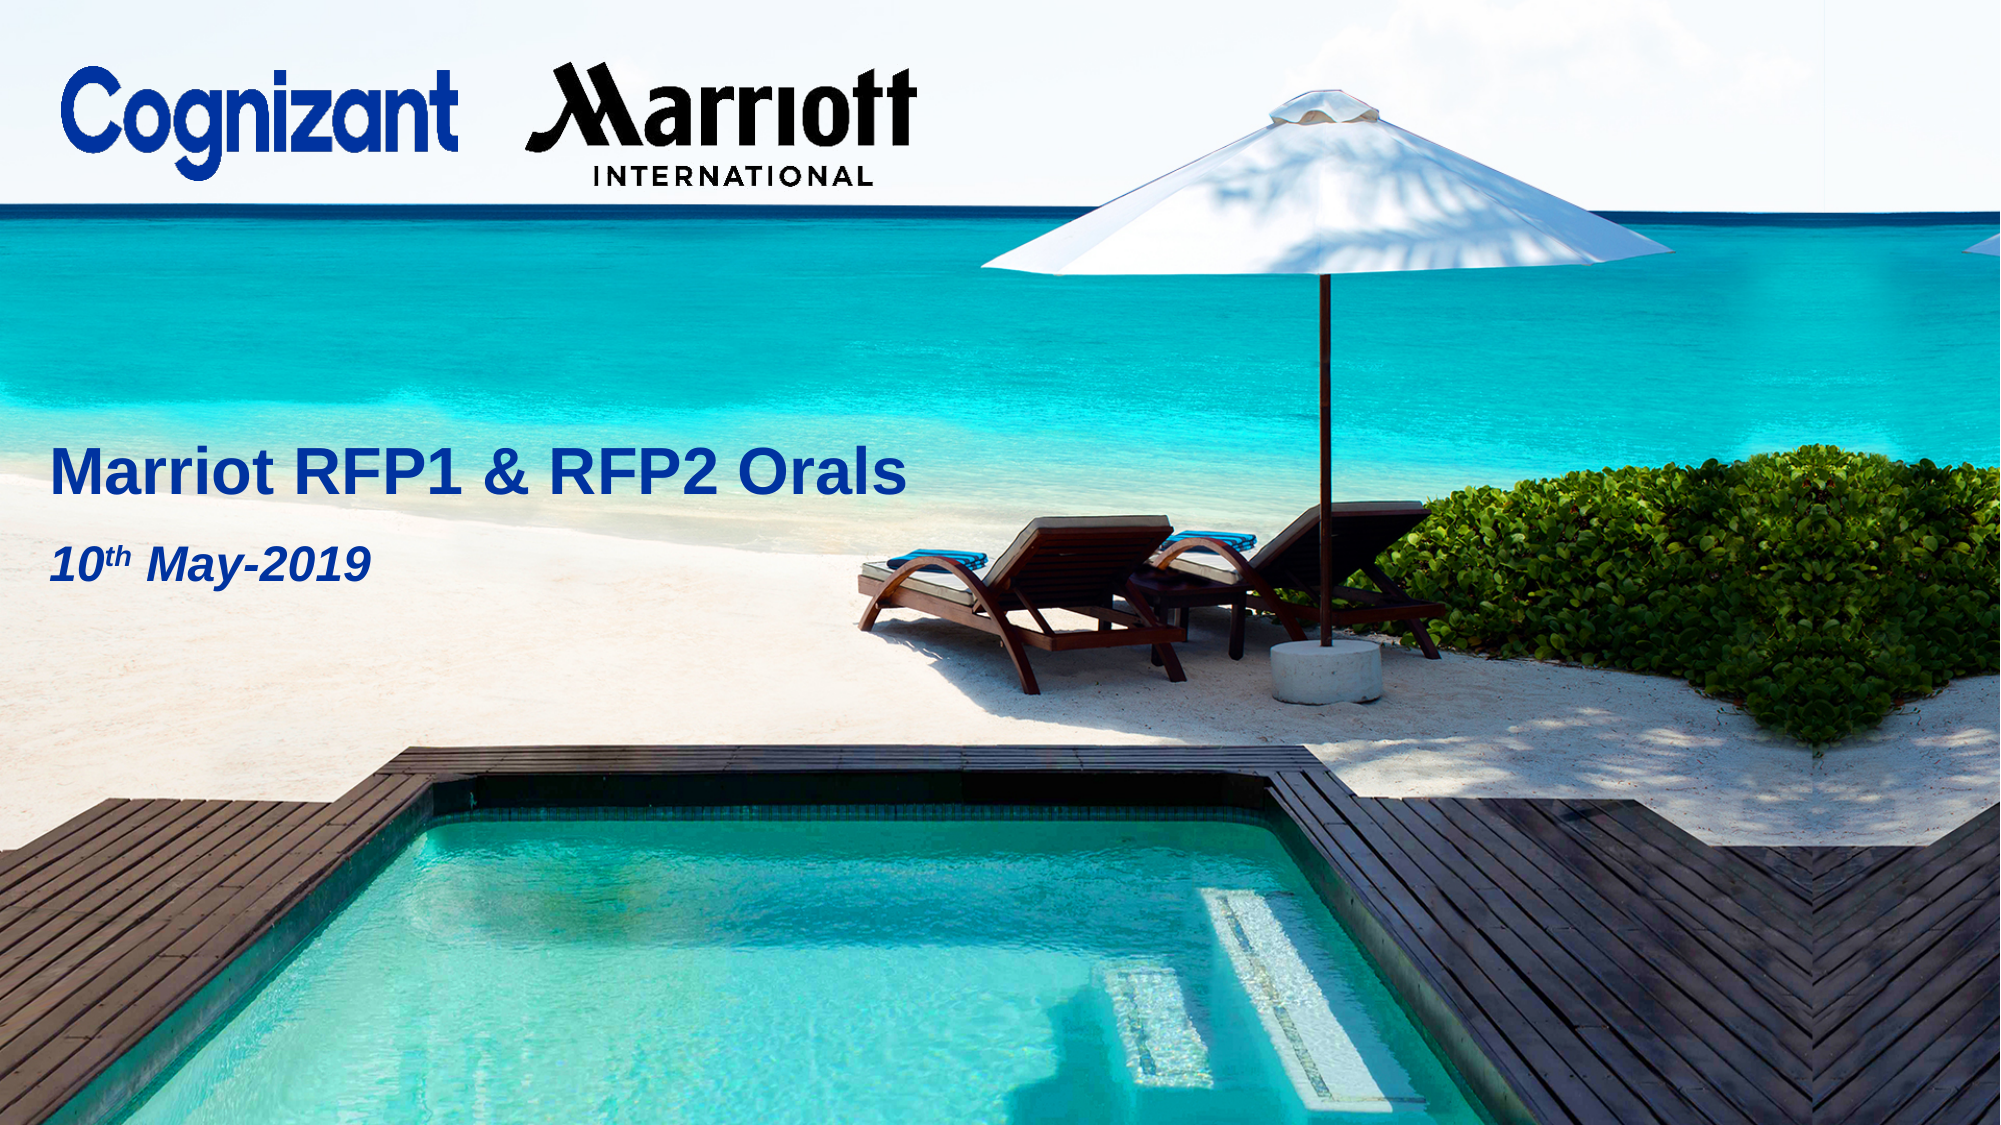

Marriot RFP1 & RFP2 Orals
10th May-2019